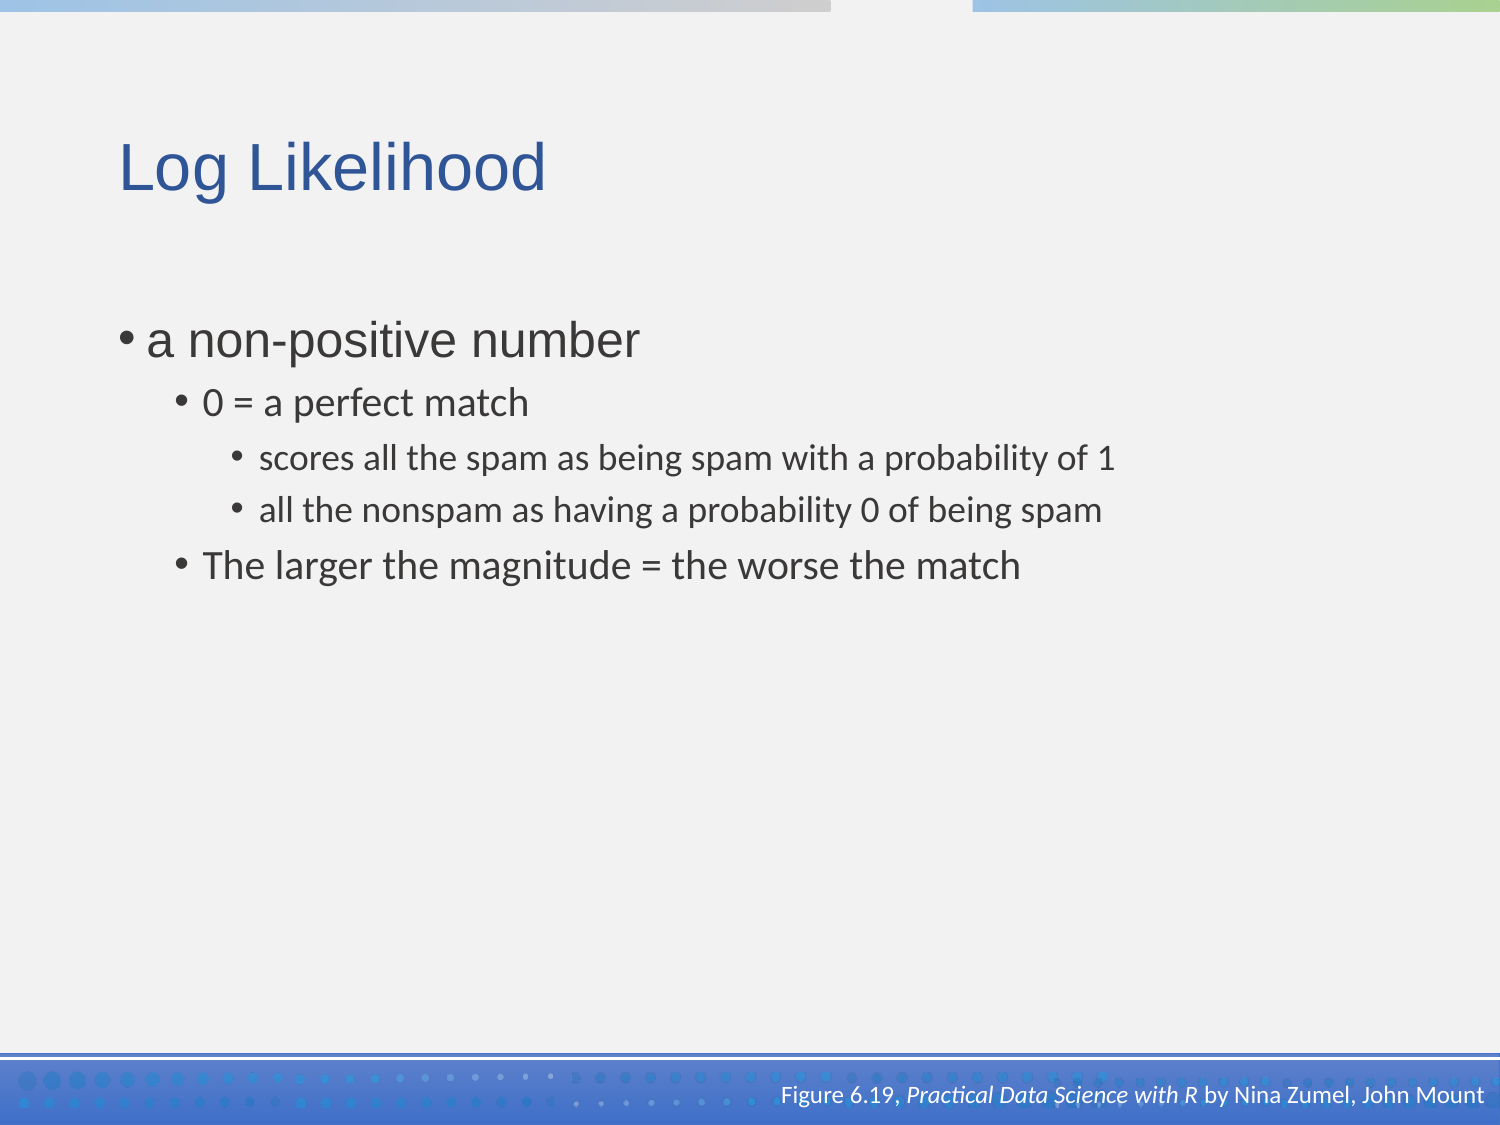

# Log Likelihood
a non-positive number
0 = a perfect match
scores all the spam as being spam with a probability of 1
all the nonspam as having a probability 0 of being spam
The larger the magnitude = the worse the match
Figure 6.19, Practical Data Science with R by Nina Zumel, John Mount